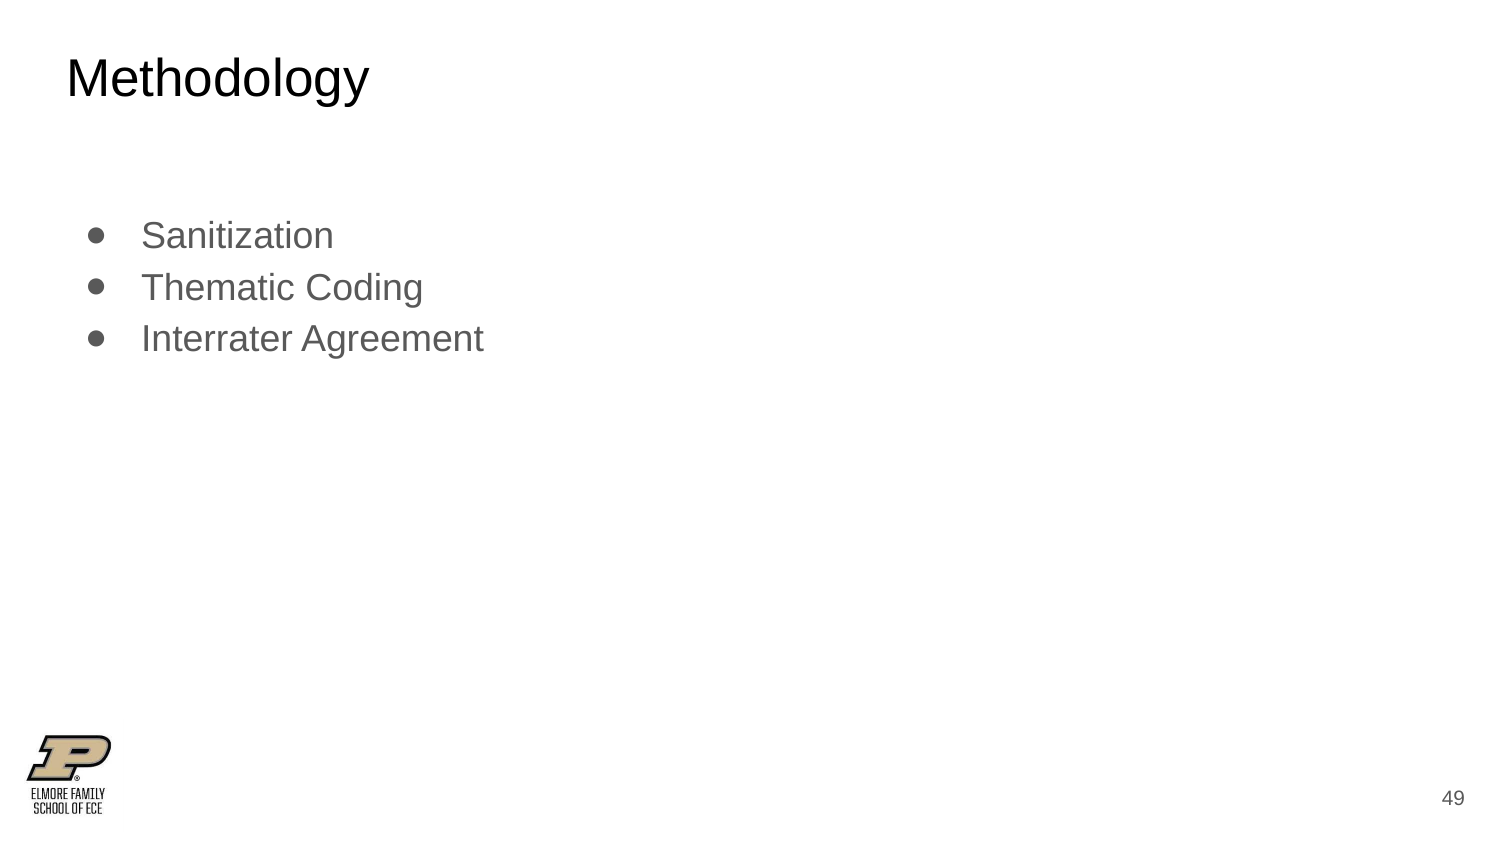

# Methodology
Sanitization
Thematic Coding
Interrater Agreement

49